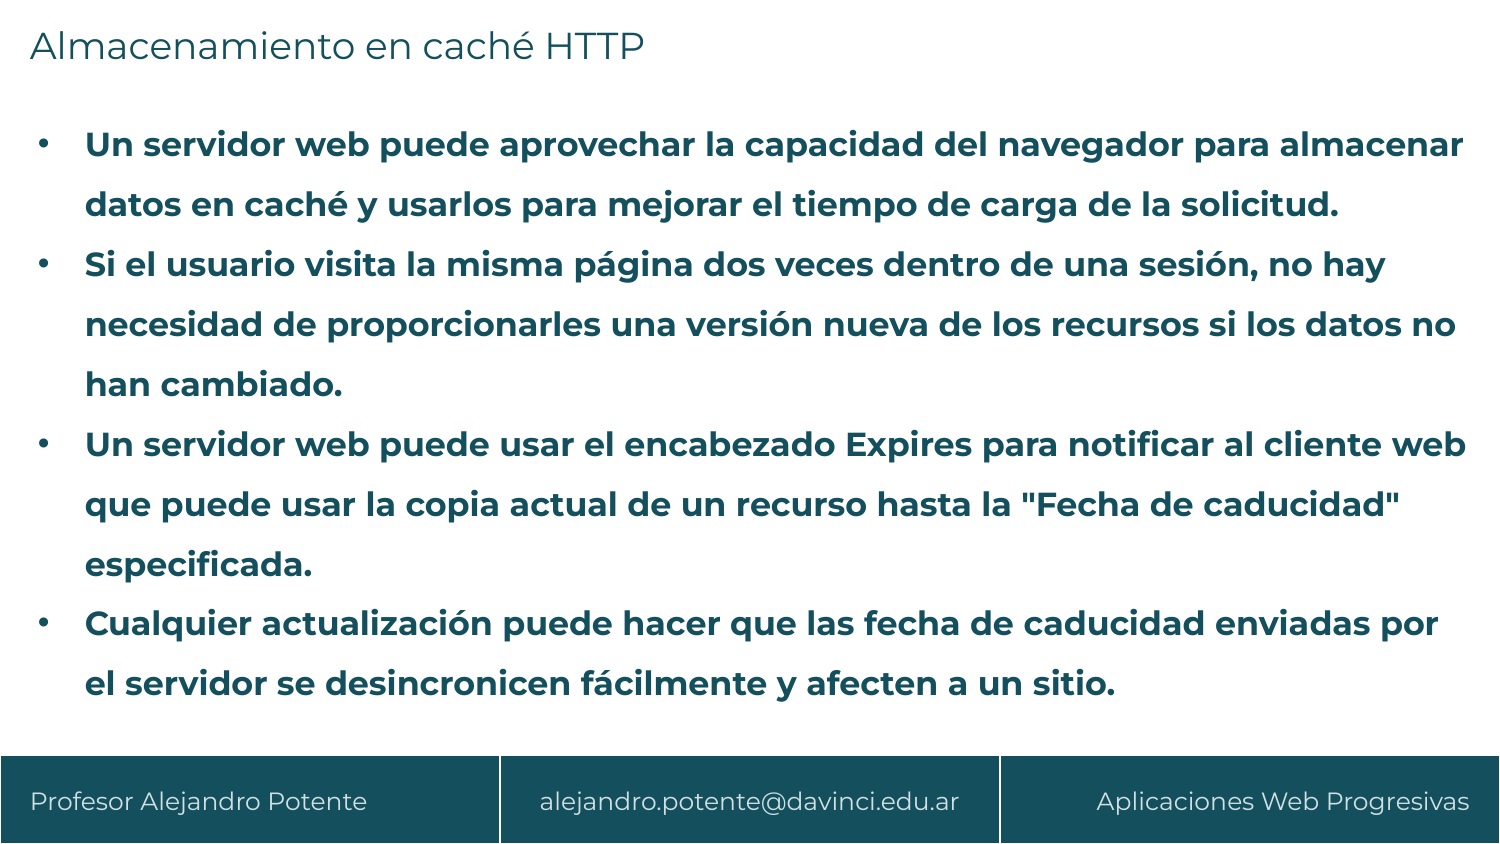

Almacenamiento en caché HTTP
Un servidor web puede aprovechar la capacidad del navegador para almacenar datos en caché y usarlos para mejorar el tiempo de carga de la solicitud.
Si el usuario visita la misma página dos veces dentro de una sesión, no hay necesidad de proporcionarles una versión nueva de los recursos si los datos no han cambiado.
Un servidor web puede usar el encabezado Expires para notificar al cliente web que puede usar la copia actual de un recurso hasta la "Fecha de caducidad" especificada.
Cualquier actualización puede hacer que las fecha de caducidad enviadas por el servidor se desincronicen fácilmente y afecten a un sitio.
| Profesor Alejandro Potente | alejandro.potente@davinci.edu.ar | Aplicaciones Web Progresivas |
| --- | --- | --- |